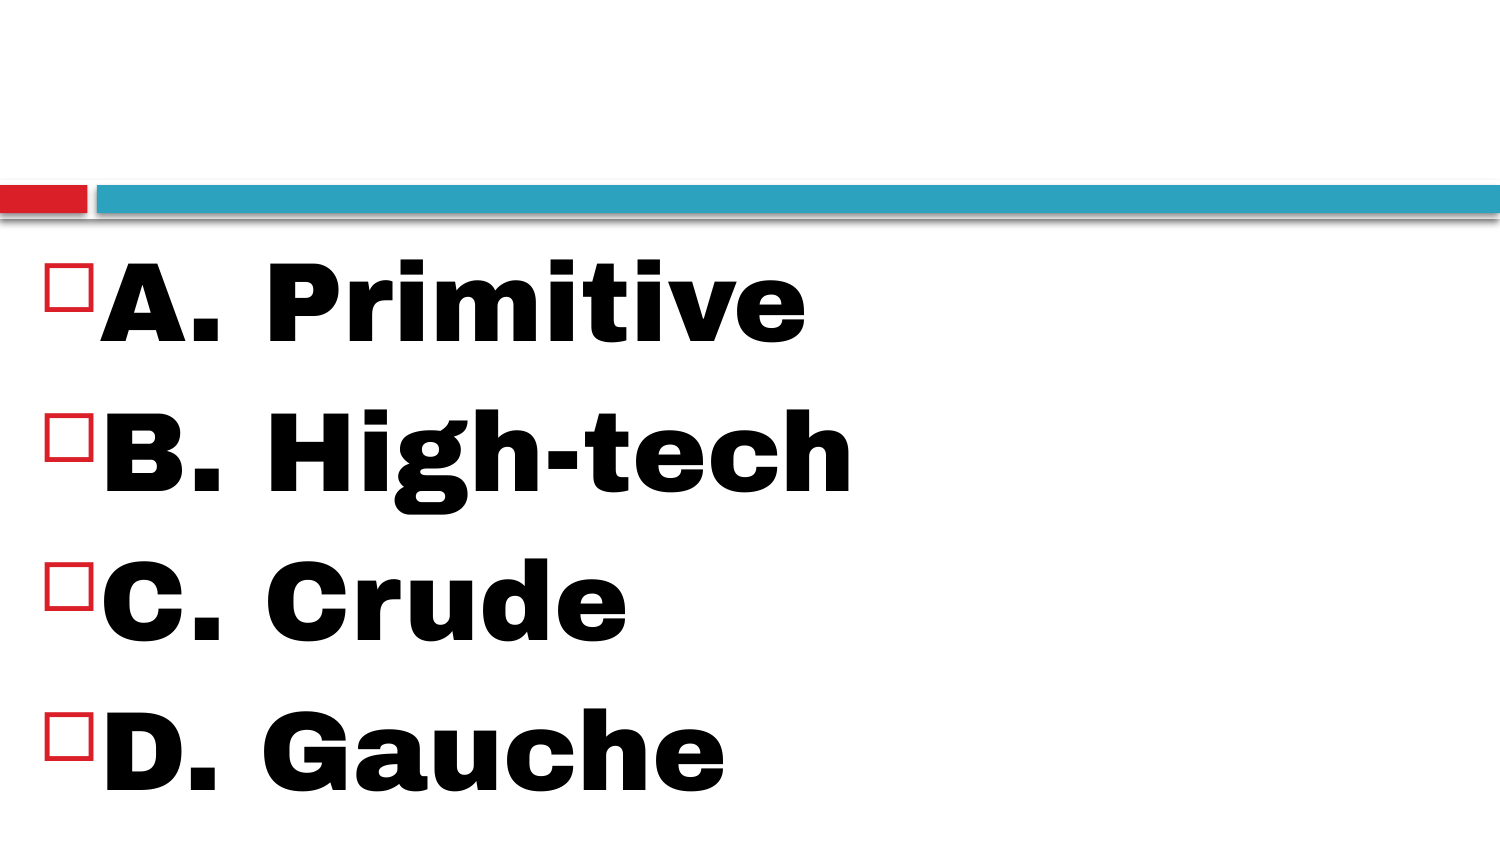

#
A. Primitive
B. High-tech
C. Crude
D. Gauche